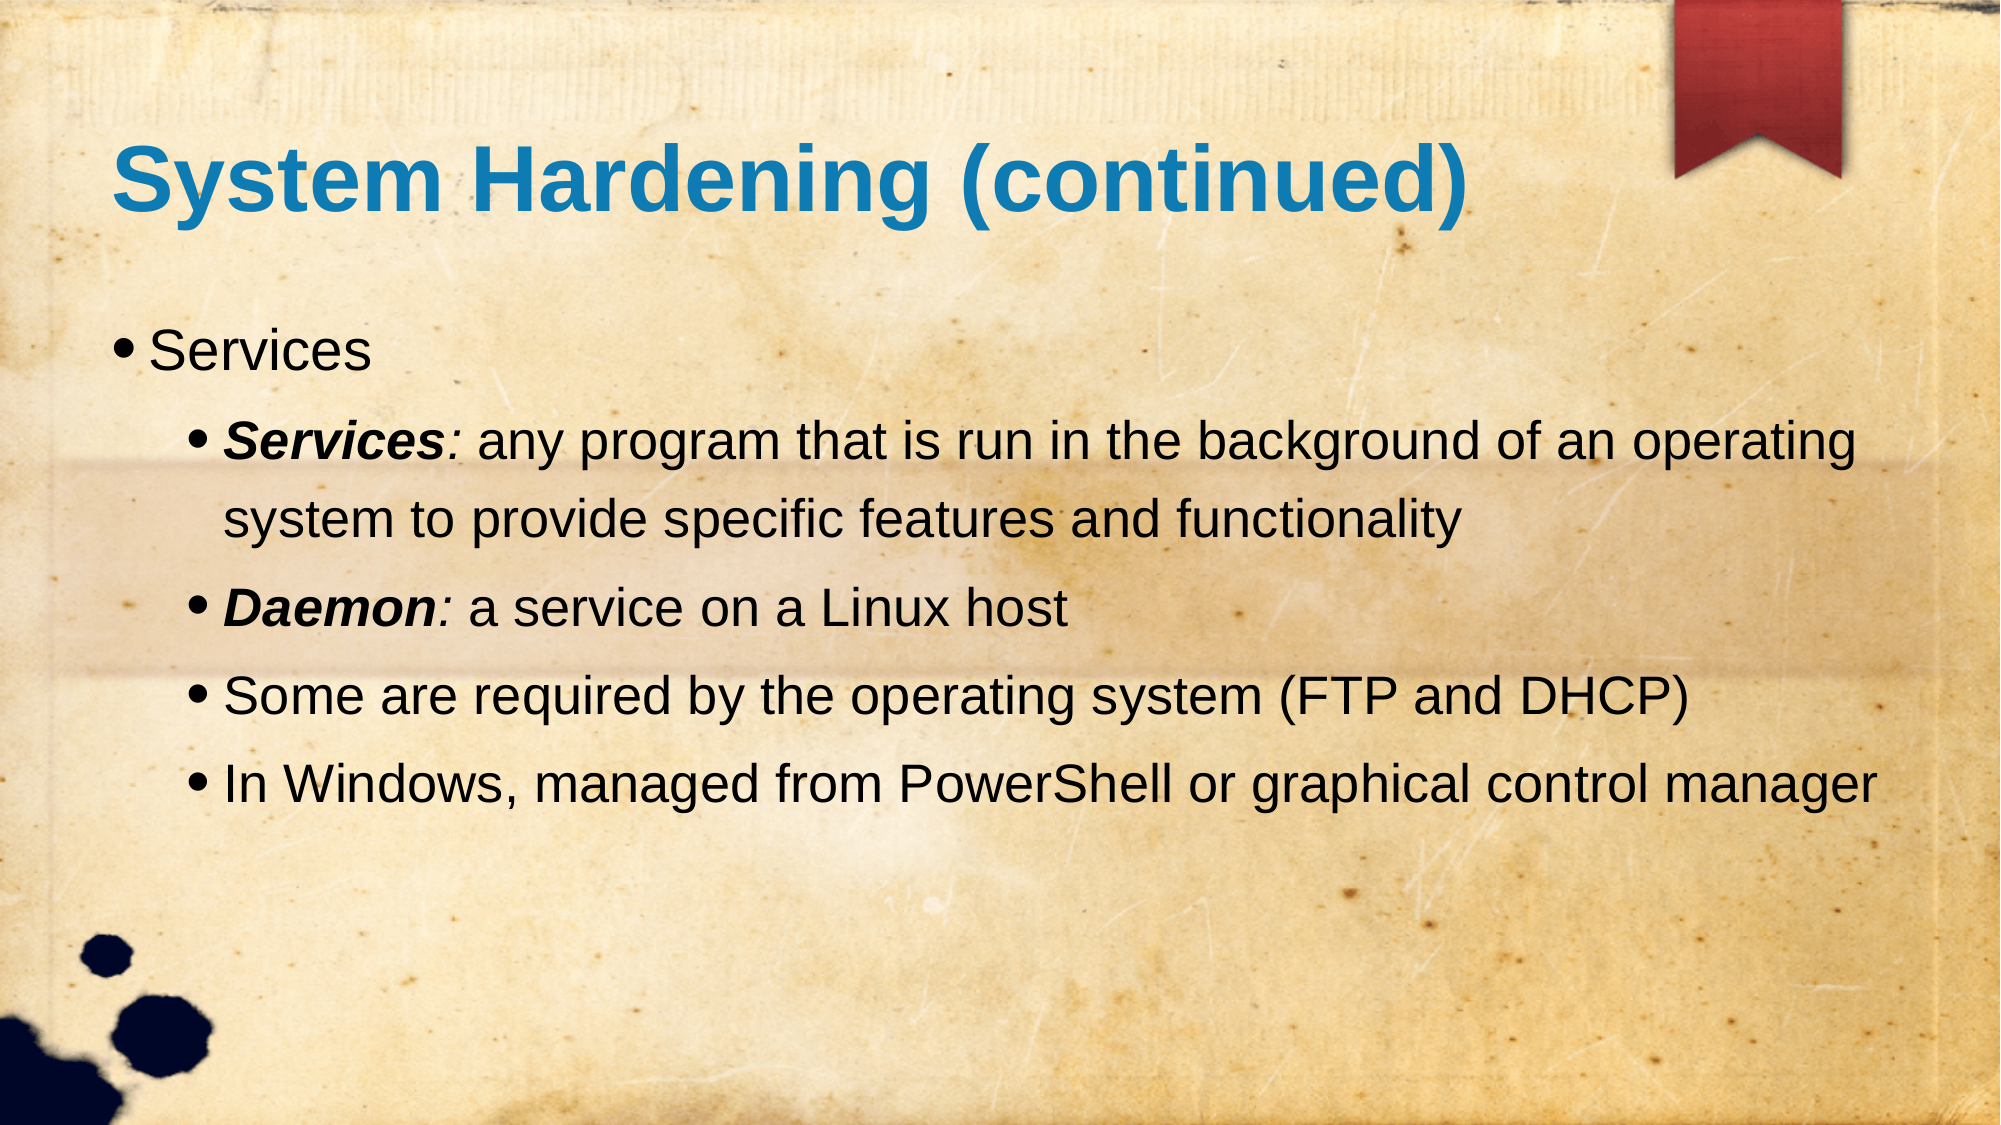

System Hardening (continued)
Services
Services: any program that is run in the background of an operating system to provide specific features and functionality
Daemon: a service on a Linux host
Some are required by the operating system (FTP and DHCP)
In Windows, managed from PowerShell or graphical control manager